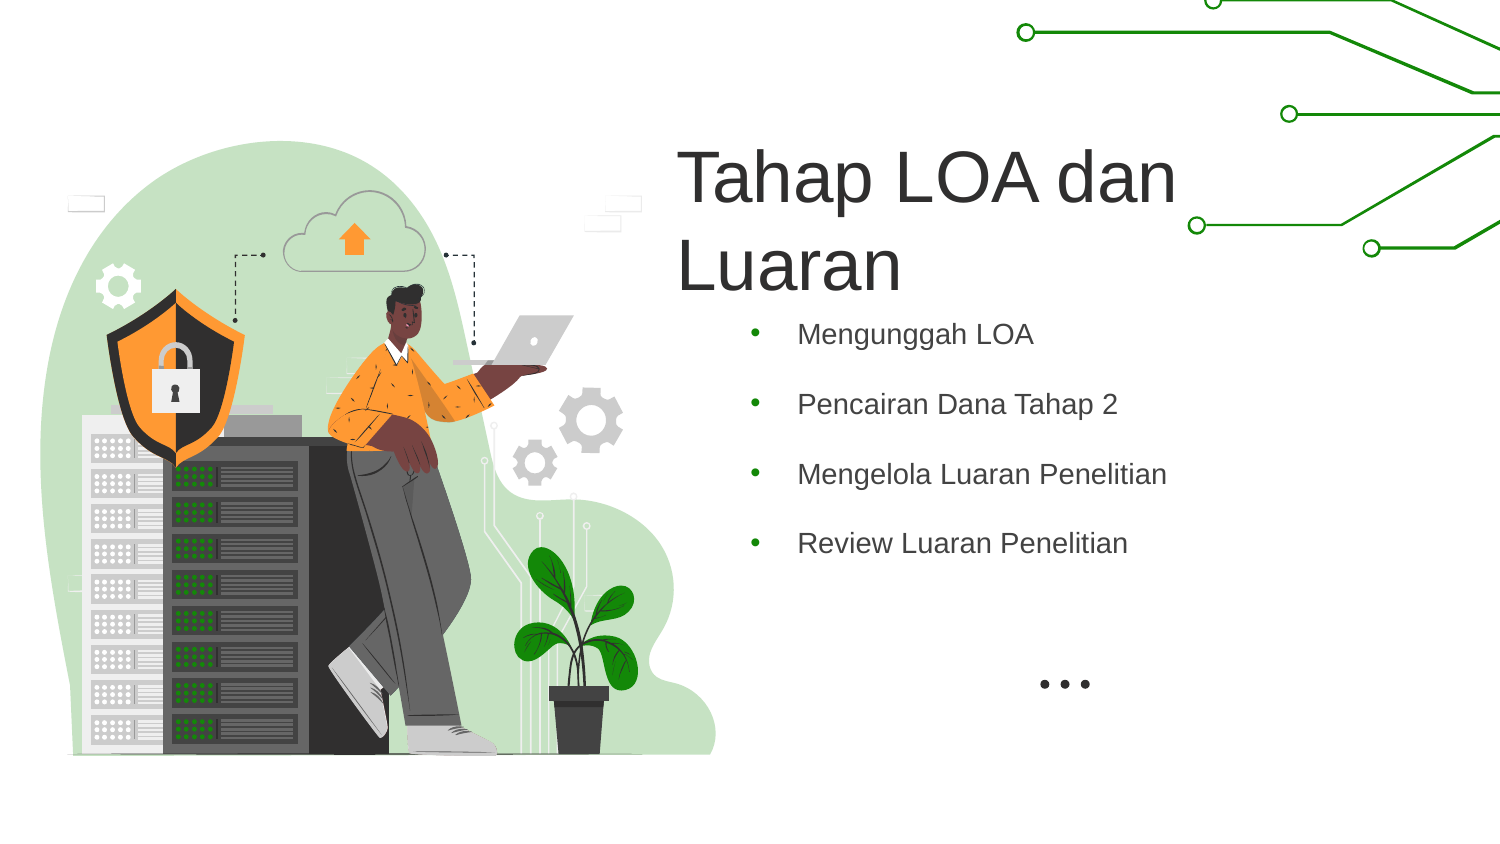

# Tahap LOA dan Luaran

Mengunggah LOA

Pencairan Dana Tahap 2

Mengelola Luaran Penelitian

Review Luaran Penelitian